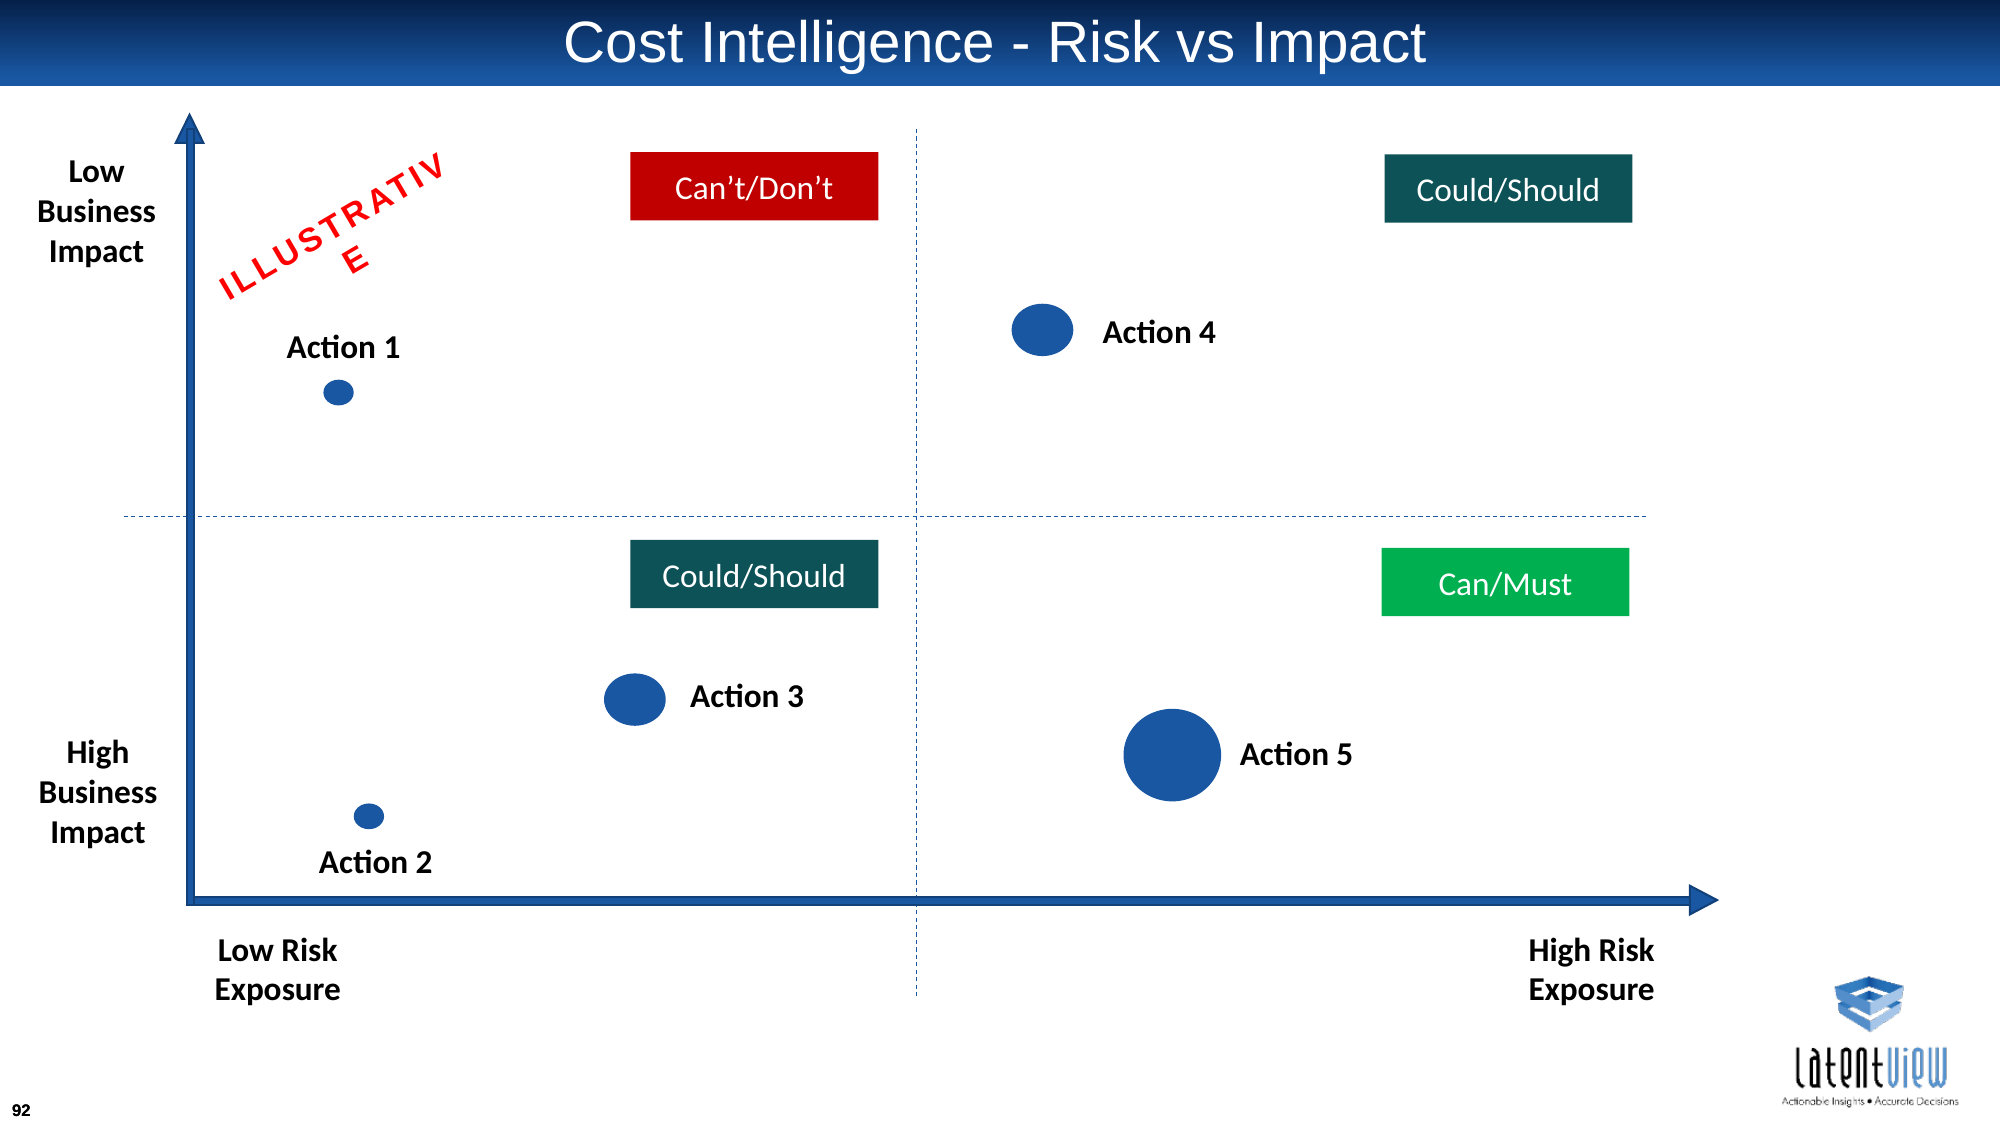

# Cost Intelligence - Risk vs Impact

Low Business Impact
Can’t/Don’t
Could/Should
ILLUSTRATIVE

Action 4
Action 1

Could/Should
Can/Must
Action 3

Action 5
High Business Impact

Action 2
Low Risk Exposure
High Risk Exposure